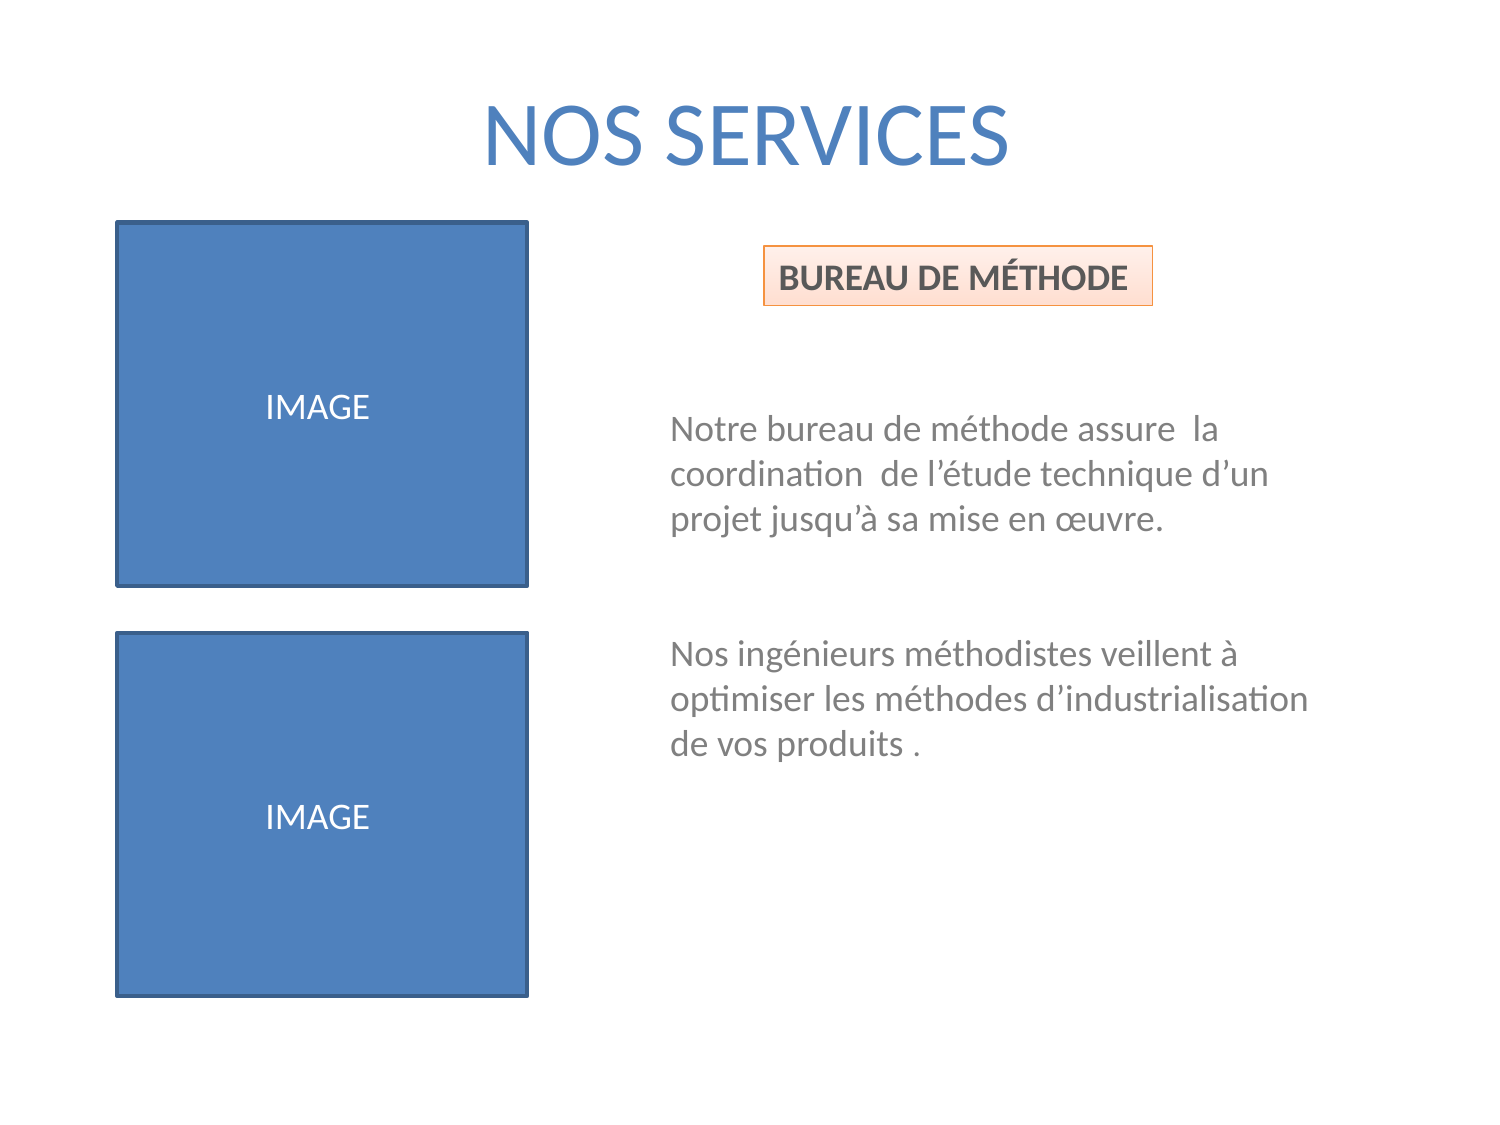

NOS SERVICES
IMAGE
BUREAU DE MÉTHODE
Notre bureau de méthode assure  la coordination  de l’étude technique d’un projet jusqu’à sa mise en œuvre.

Nos ingénieurs méthodistes veillent à optimiser les méthodes d’industrialisation de vos produits .

IMAGE